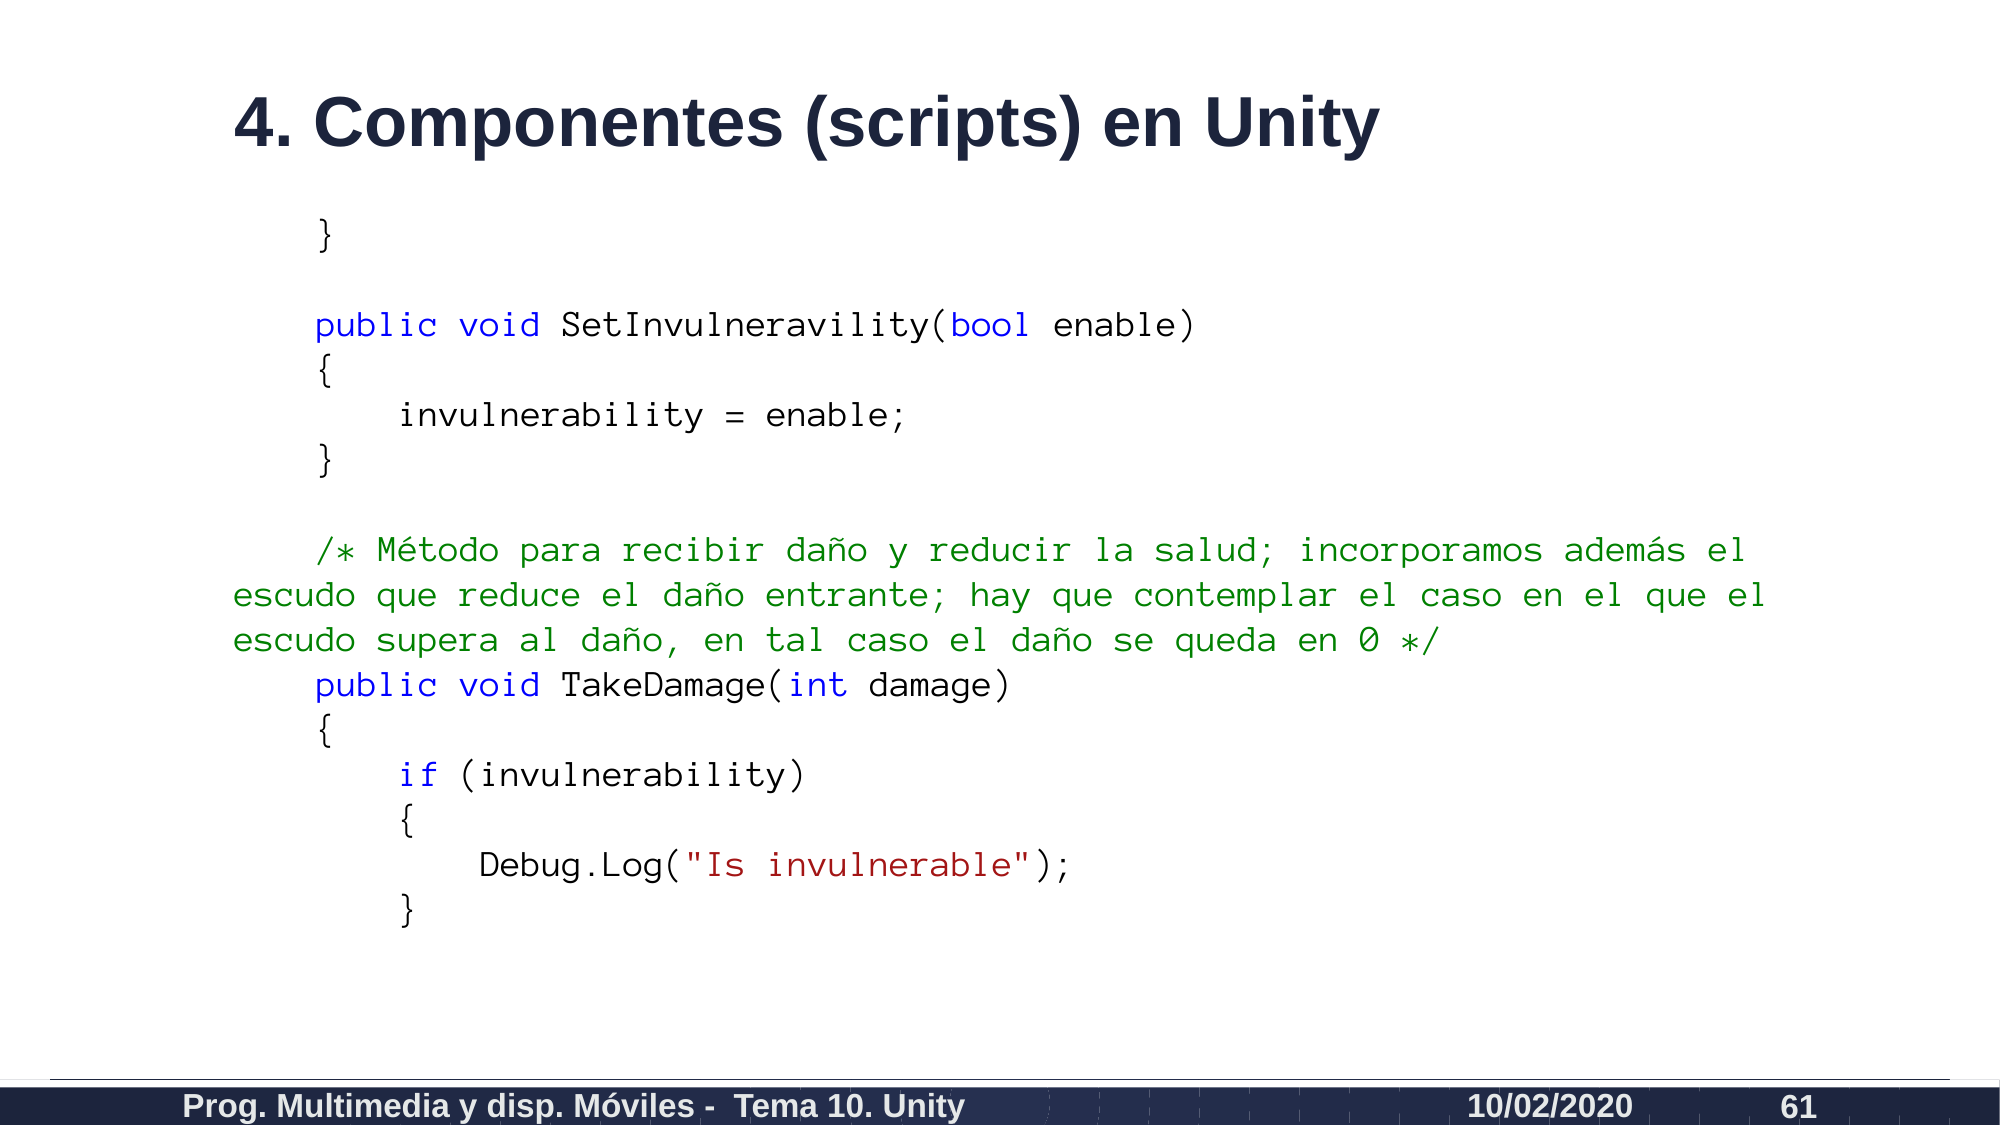

# 4. Componentes (scripts) en Unity
    }

    public void SetInvulneravility(bool enable)
    {
        invulnerability = enable;
    }

    /* Método para recibir daño y reducir la salud; incorporamos además el escudo que reduce el daño entrante; hay que contemplar el caso en el que el escudo supera al daño, en tal caso el daño se queda en 0 */
    public void TakeDamage(int damage)
    {
        if (invulnerability)
        {
            Debug.Log("Is invulnerable");
        }
Prog. Multimedia y disp. Móviles -  Tema 10. Unity
10/02/2020
61